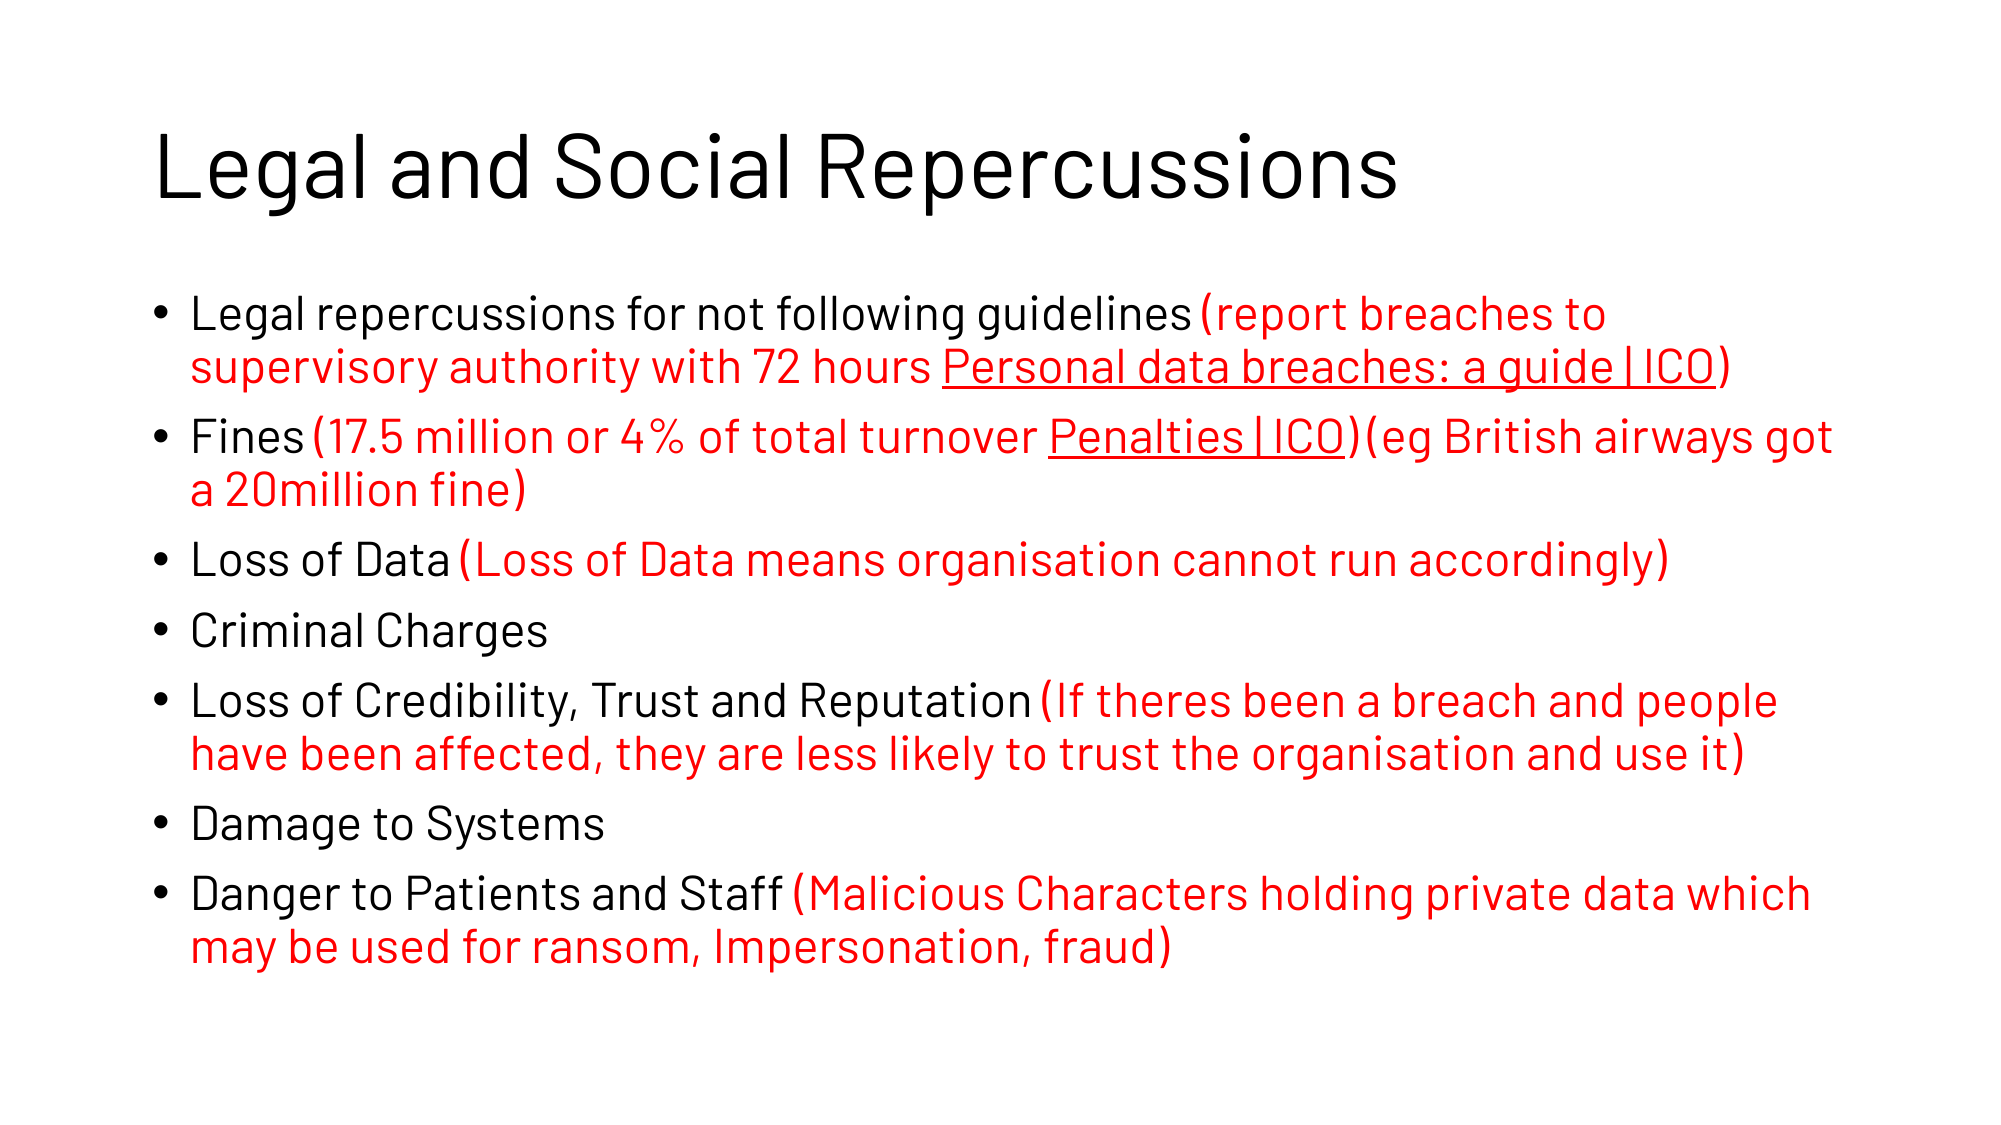

# Legal and Social Repercussions
Legal repercussions for not following guidelines (report breaches to supervisory authority with 72 hours Personal data breaches: a guide | ICO)
Fines (17.5 million or 4% of total turnover Penalties | ICO) (eg British airways got a 20million fine)
Loss of Data (Loss of Data means organisation cannot run accordingly)
Criminal Charges
Loss of Credibility, Trust and Reputation (If theres been a breach and people have been affected, they are less likely to trust the organisation and use it)
Damage to Systems
Danger to Patients and Staff (Malicious Characters holding private data which may be used for ransom, Impersonation, fraud)